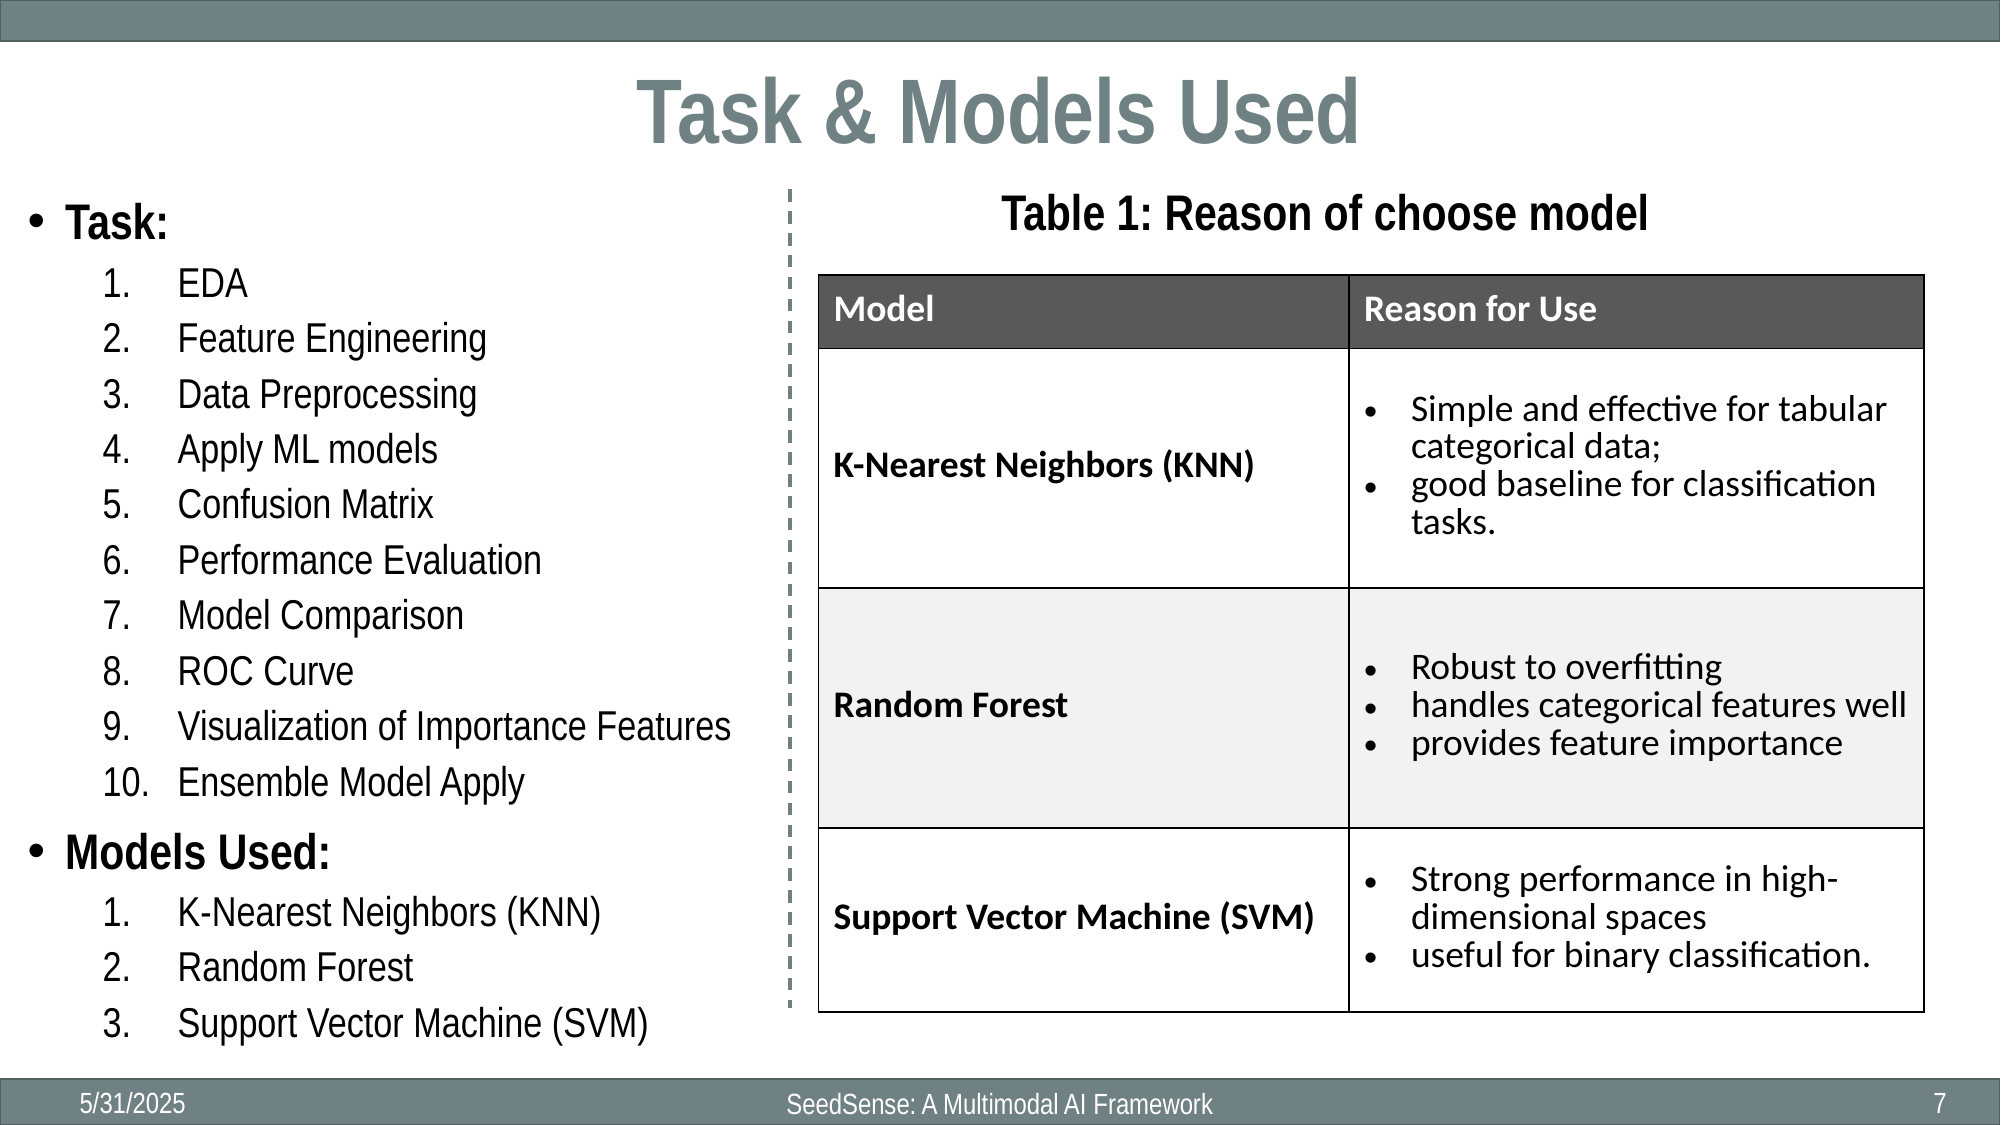

# Task & Models Used
Task:
EDA
Feature Engineering
Data Preprocessing
Apply ML models
Confusion Matrix
Performance Evaluation
Model Comparison
ROC Curve
Visualization of Importance Features
Ensemble Model Apply
Models Used:
K-Nearest Neighbors (KNN)
Random Forest
Support Vector Machine (SVM)
Table 1: Reason of choose model
| Model | Reason for Use |
| --- | --- |
| K-Nearest Neighbors (KNN) | Simple and effective for tabular categorical data; good baseline for classification tasks. |
| Random Forest | Robust to overfitting handles categorical features well provides feature importance |
| Support Vector Machine (SVM) | Strong performance in high-dimensional spaces useful for binary classification. |
5/31/2025
7
SeedSense: A Multimodal AI Framework